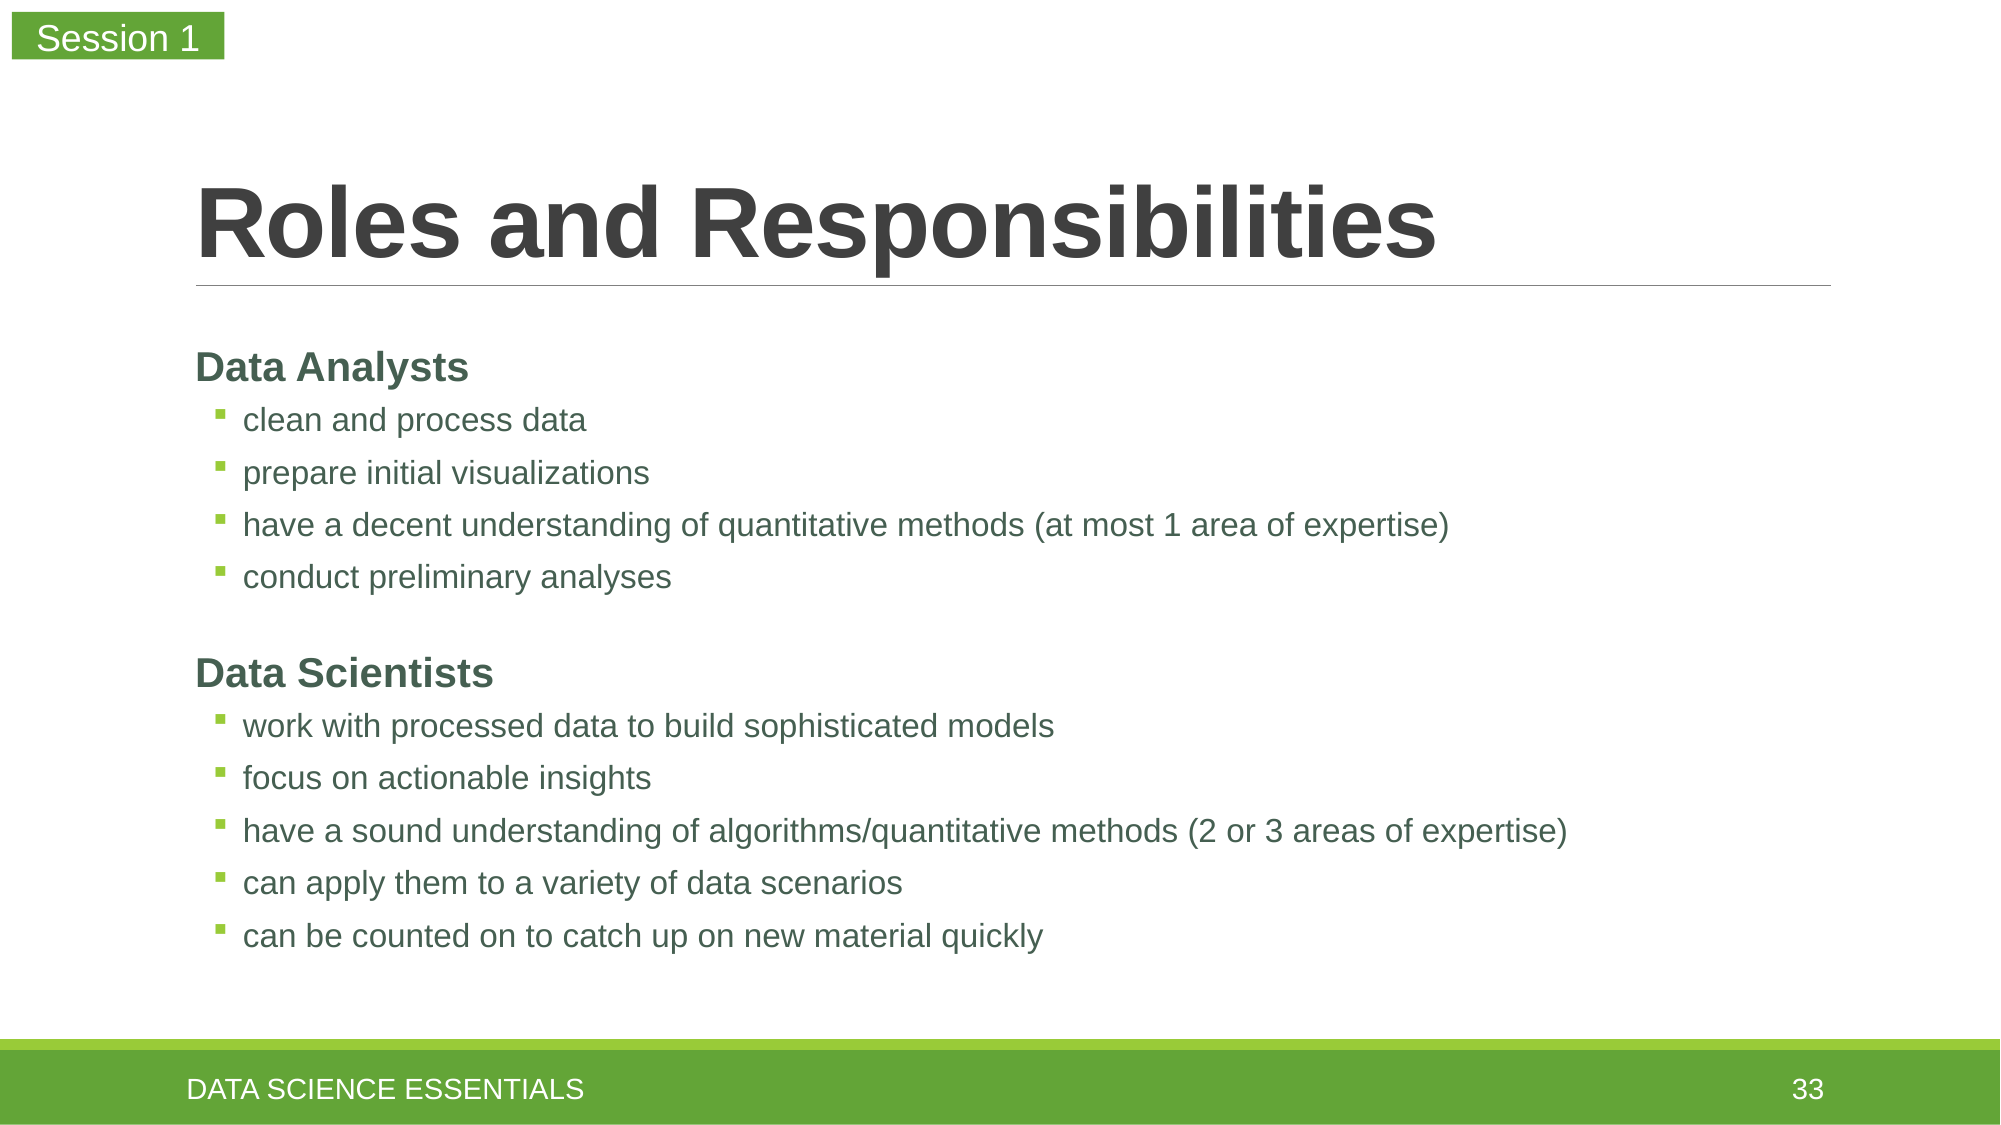

Session 1
# Roles and Responsibilities
Data Analysts
clean and process data
prepare initial visualizations
have a decent understanding of quantitative methods (at most 1 area of expertise)
conduct preliminary analyses
Data Scientists
work with processed data to build sophisticated models
focus on actionable insights
have a sound understanding of algorithms/quantitative methods (2 or 3 areas of expertise)
can apply them to a variety of data scenarios
can be counted on to catch up on new material quickly
DATA SCIENCE ESSENTIALS
33